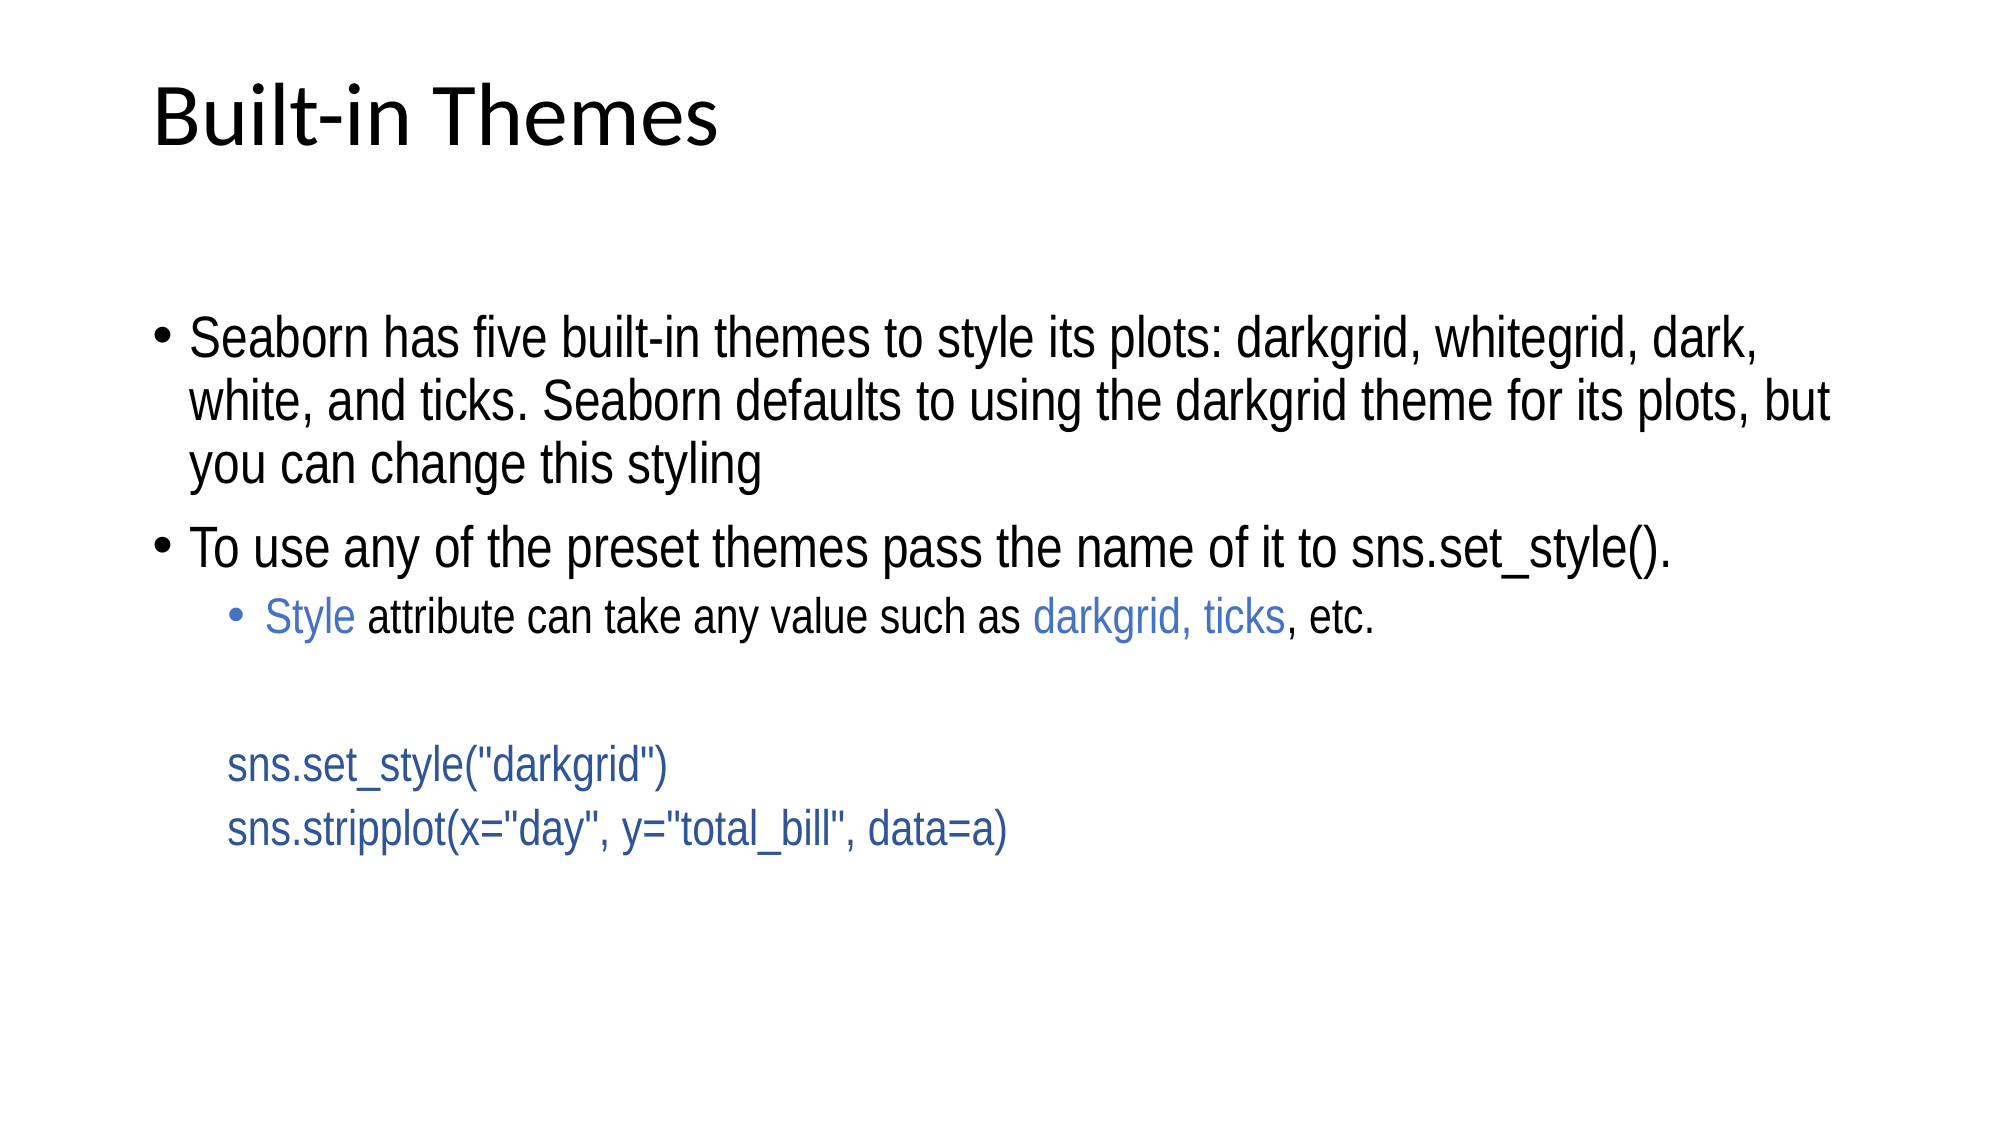

# Built-in Themes
Seaborn has five built-in themes to style its plots: darkgrid, whitegrid, dark, white, and ticks. Seaborn defaults to using the darkgrid theme for its plots, but you can change this styling
To use any of the preset themes pass the name of it to sns.set_style().
Style attribute can take any value such as darkgrid, ticks, etc.

sns.set_style("darkgrid")
sns.stripplot(x="day", y="total_bill", data=a)